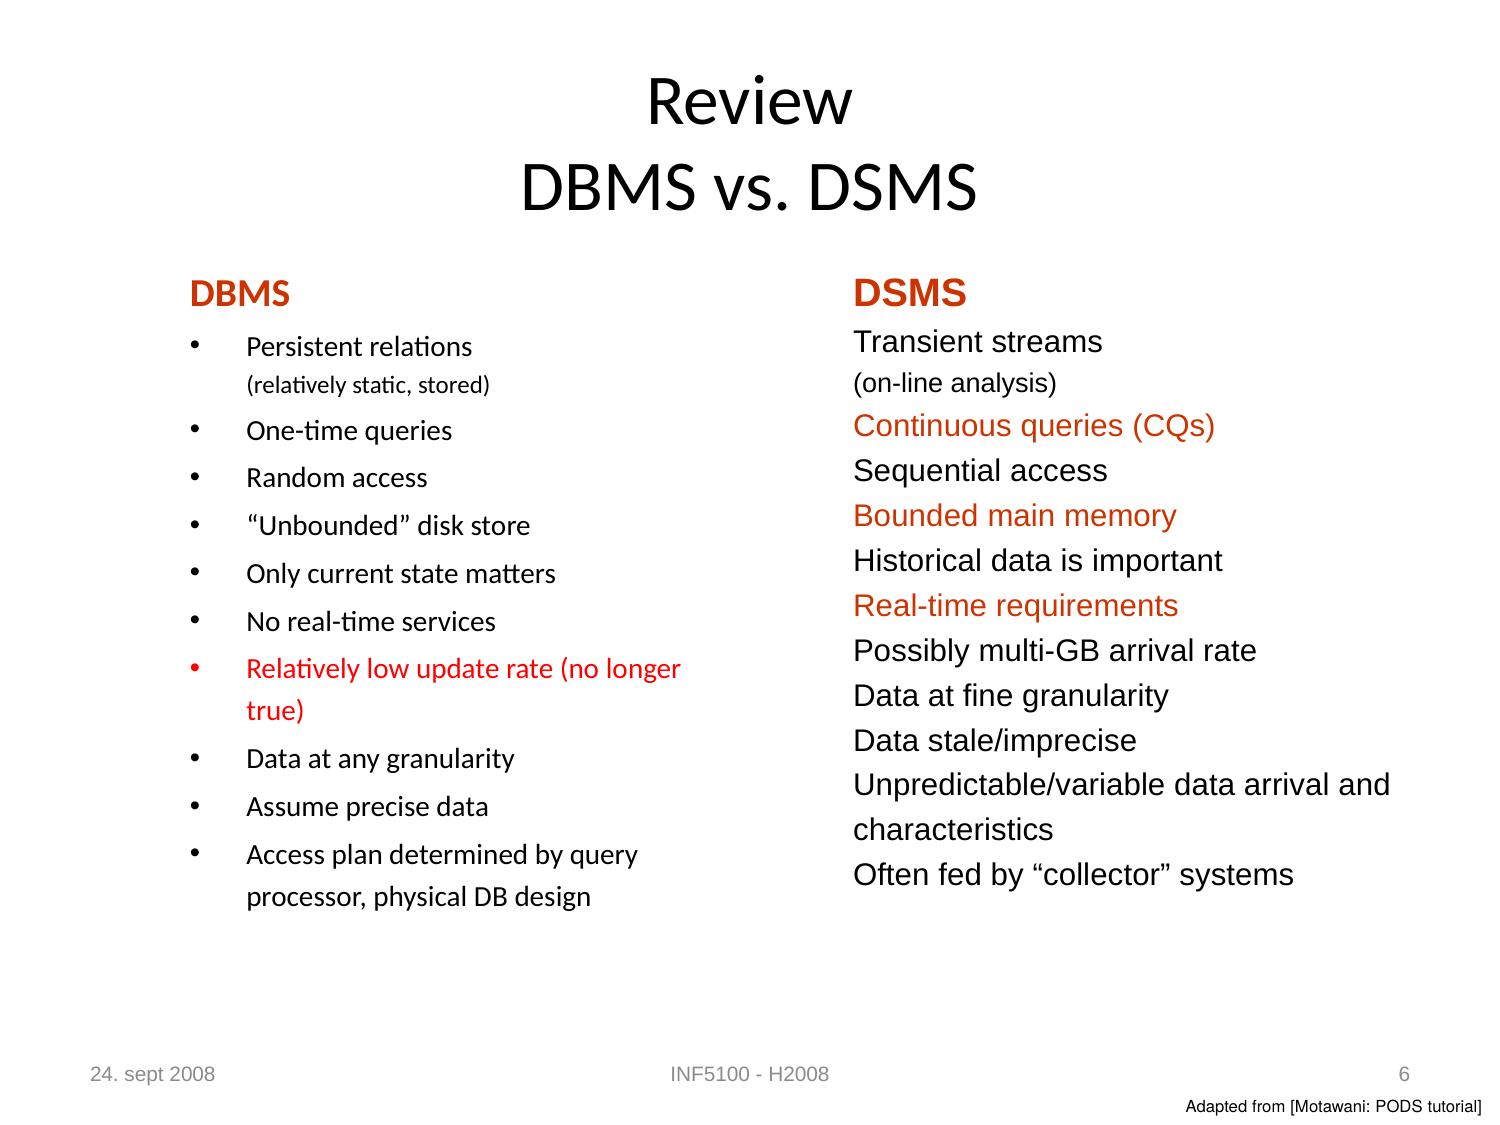

# Review DBMS vs. DSMS
DBMS
Persistent relations
(relatively static, stored)
One-time queries
Random access
“Unbounded” disk store
Only current state matters
No real-time services
Relatively low update rate (no longer true)
Data at any granularity
Assume precise data
Access plan determined by query processor, physical DB design
DSMS
Transient streams
(on-line analysis)
Continuous queries (CQs)
Sequential access
Bounded main memory
Historical data is important
Real-time requirements
Possibly multi-GB arrival rate
Data at fine granularity
Data stale/imprecise
Unpredictable/variable data arrival and characteristics
Often fed by “collector” systems
24. sept 2008
INF5100 - H2008
6
Adapted from [Motawani: PODS tutorial]